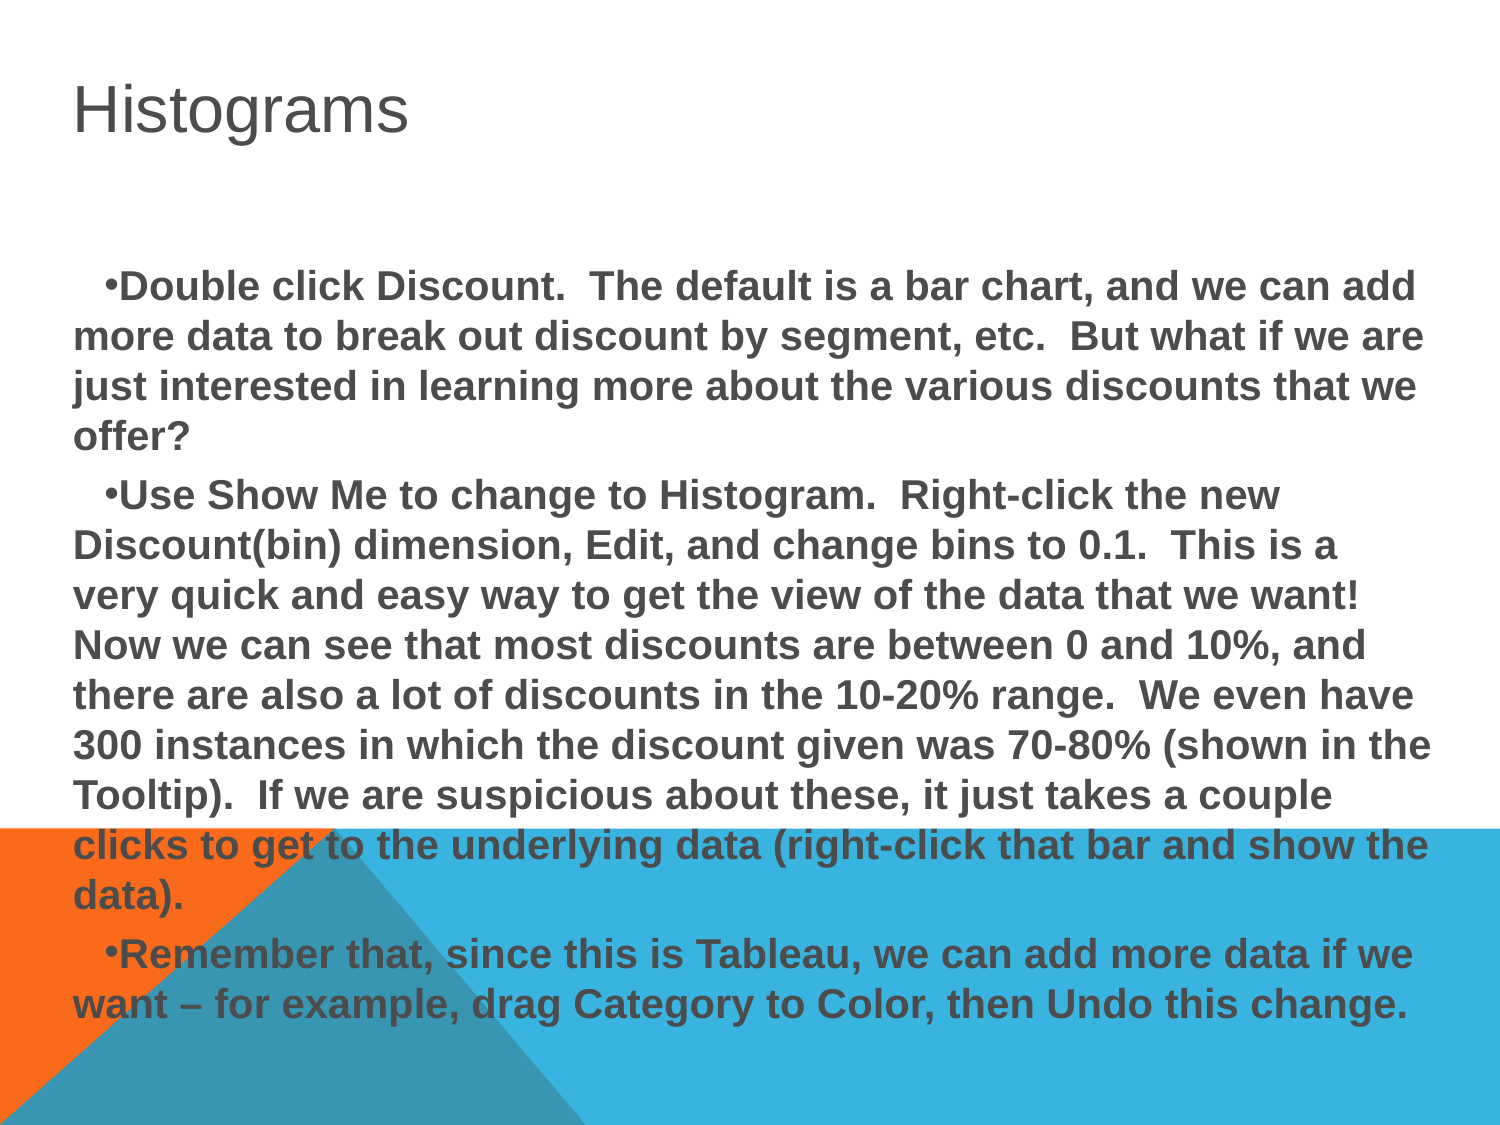

Histograms
Double click Discount.  The default is a bar chart, and we can add more data to break out discount by segment, etc.  But what if we are just interested in learning more about the various discounts that we offer?
Use Show Me to change to Histogram.  Right-click the new Discount(bin) dimension, Edit, and change bins to 0.1.  This is a very quick and easy way to get the view of the data that we want!  Now we can see that most discounts are between 0 and 10%, and there are also a lot of discounts in the 10-20% range.  We even have 300 instances in which the discount given was 70-80% (shown in the Tooltip).  If we are suspicious about these, it just takes a couple clicks to get to the underlying data (right-click that bar and show the data).
Remember that, since this is Tableau, we can add more data if we want – for example, drag Category to Color, then Undo this change.